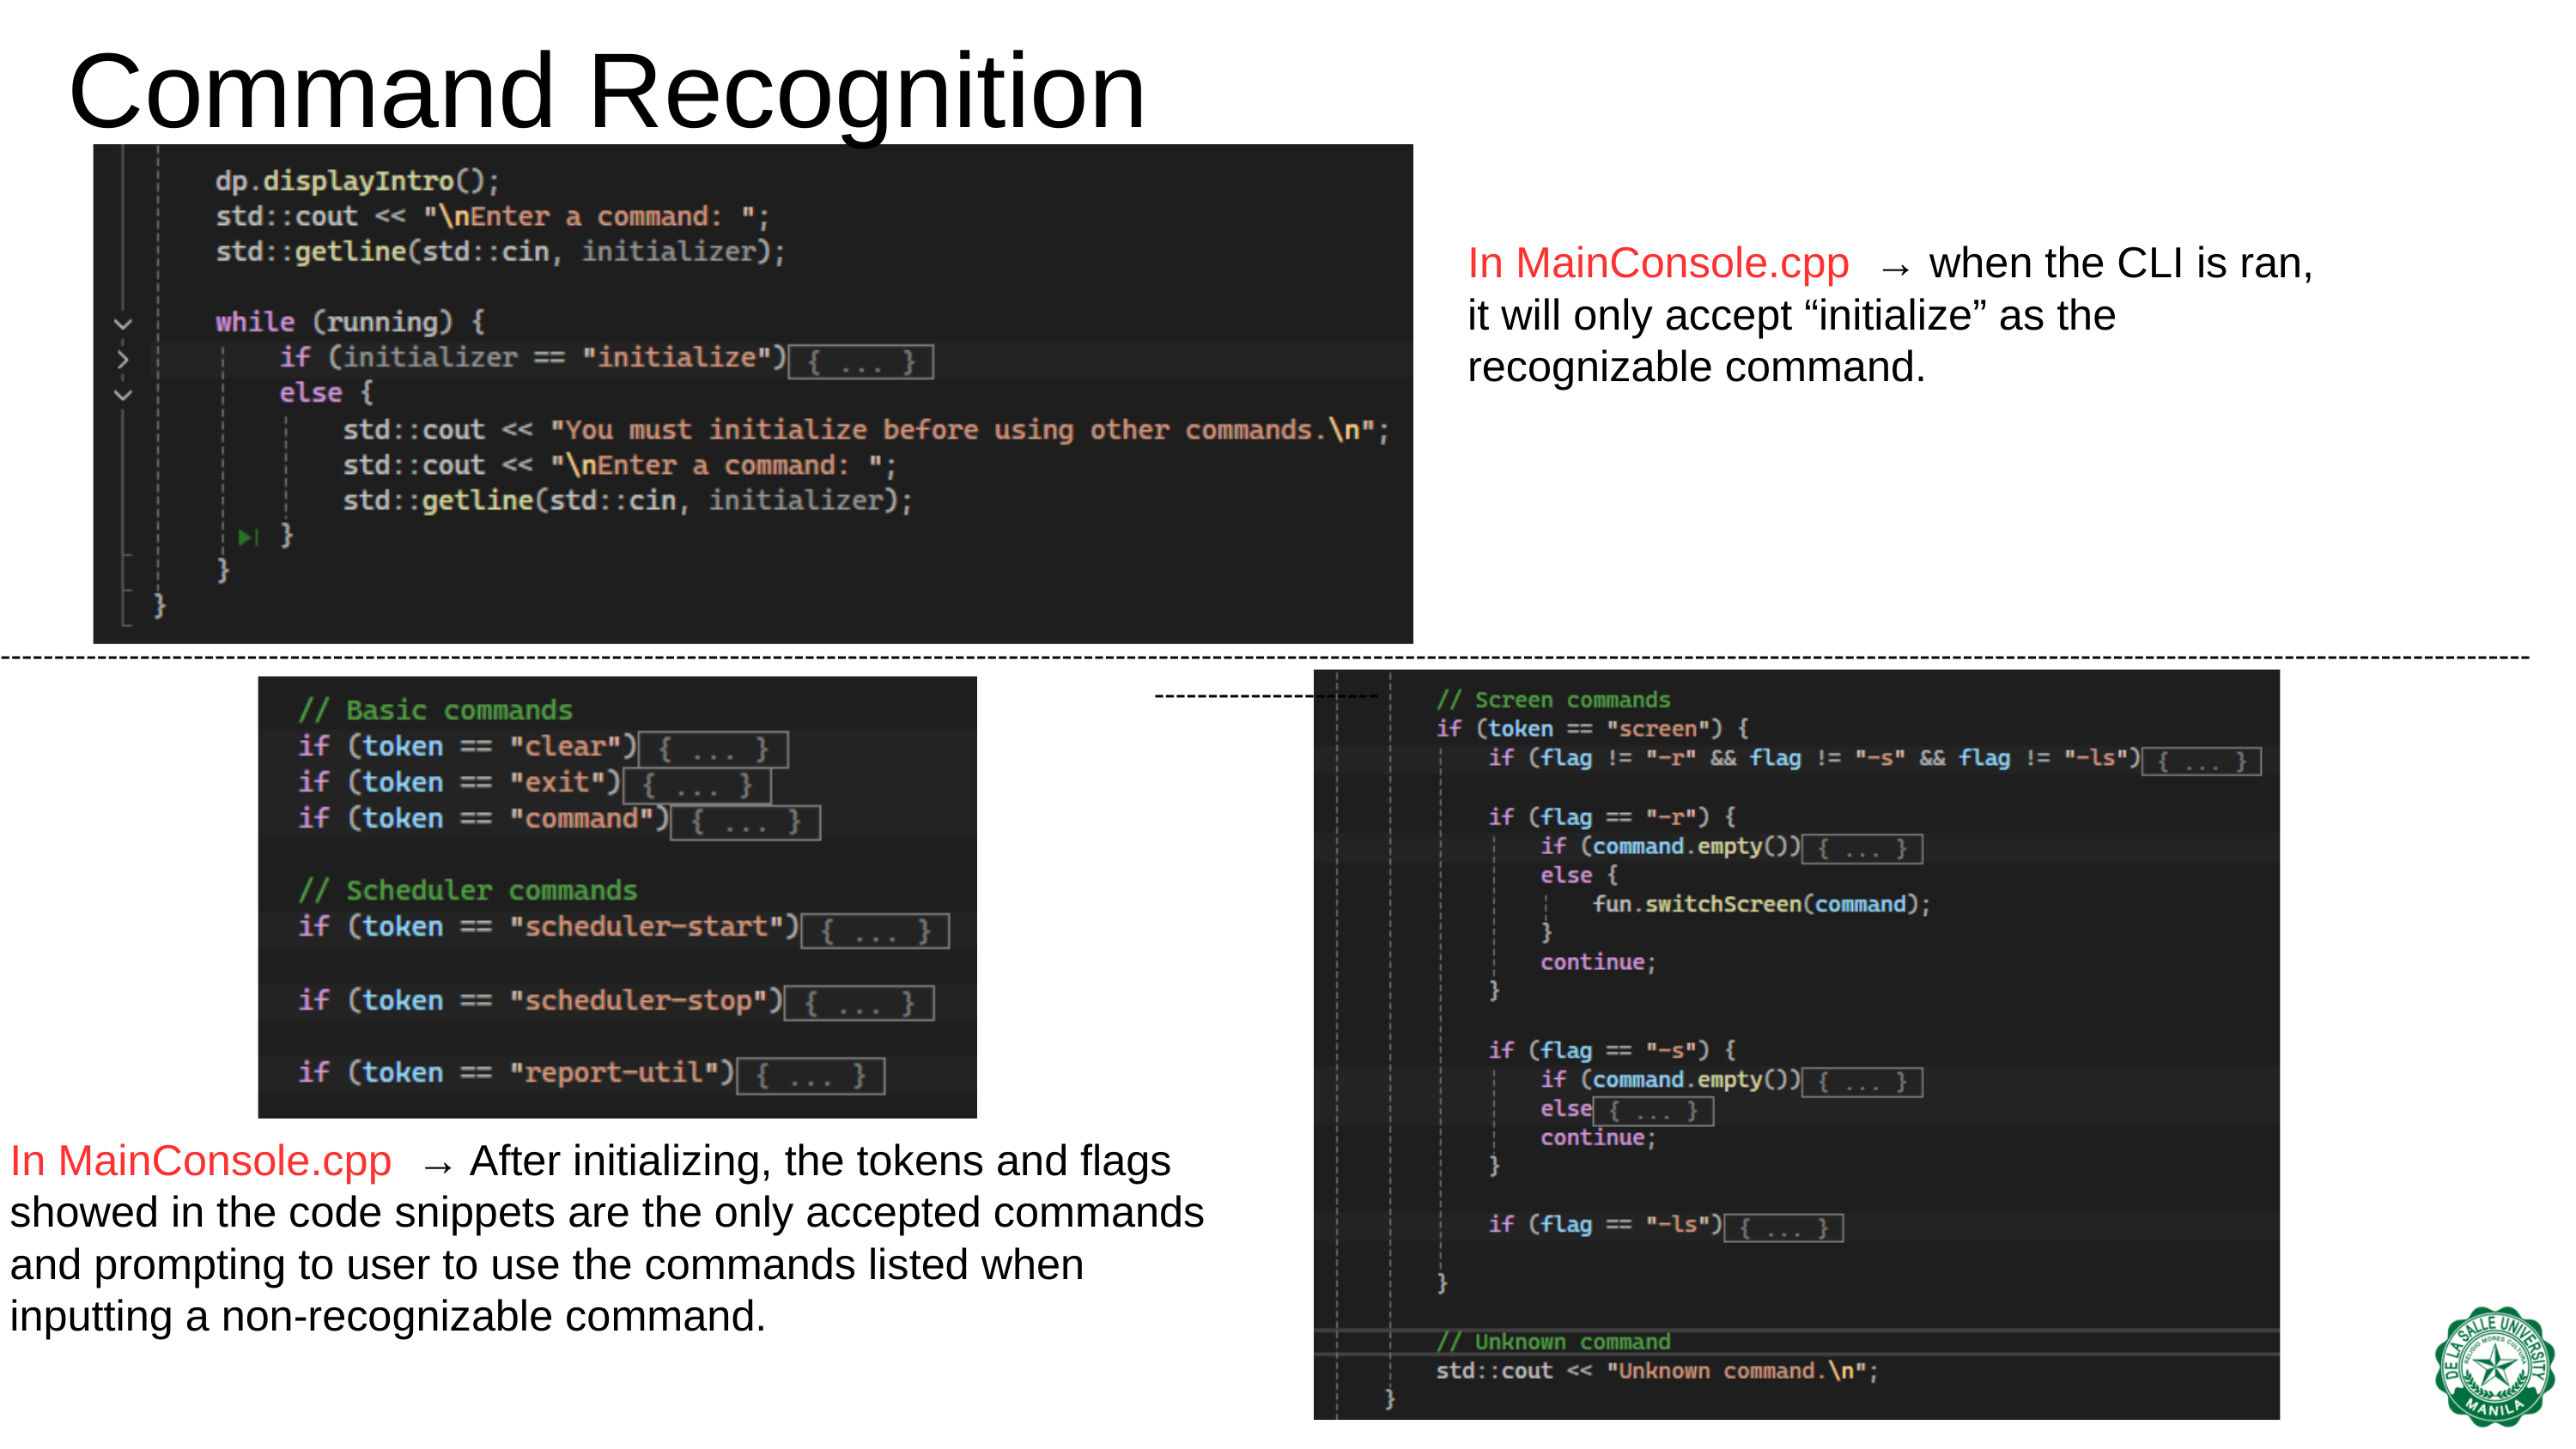

Command Recognition

In MainConsole.cpp  → when the CLI is ran, it will only accept “initialize” as the recognizable command.
-----------------------------------------------------------------------------------------------------------------------------------------------------------------------------------------------------------------------------------------------------------------

In MainConsole.cpp  → After initializing, the tokens and flags showed in the code snippets are the only accepted commands and prompting to user to use the commands listed when inputting a non-recognizable command.

2